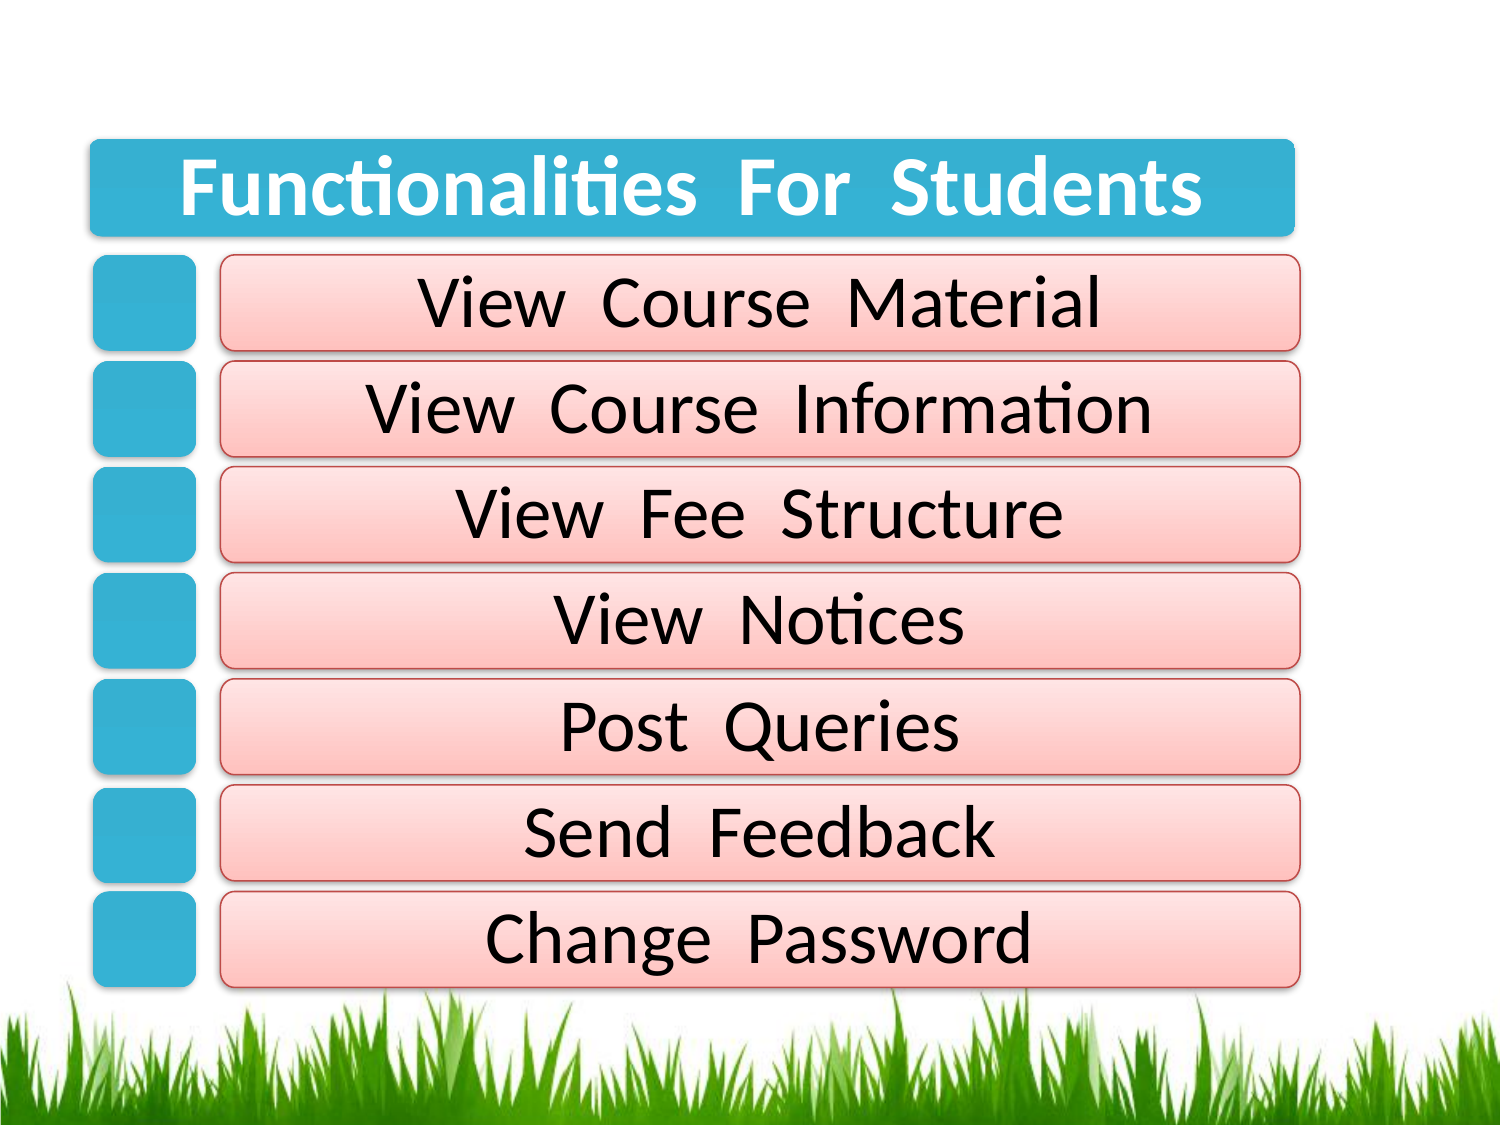

Functionalities  For  Students

View  Course  Material

View  Course  Information

View  Fee  Structure

View  Notices

Post  Queries
Send  Feedback

Change  Password